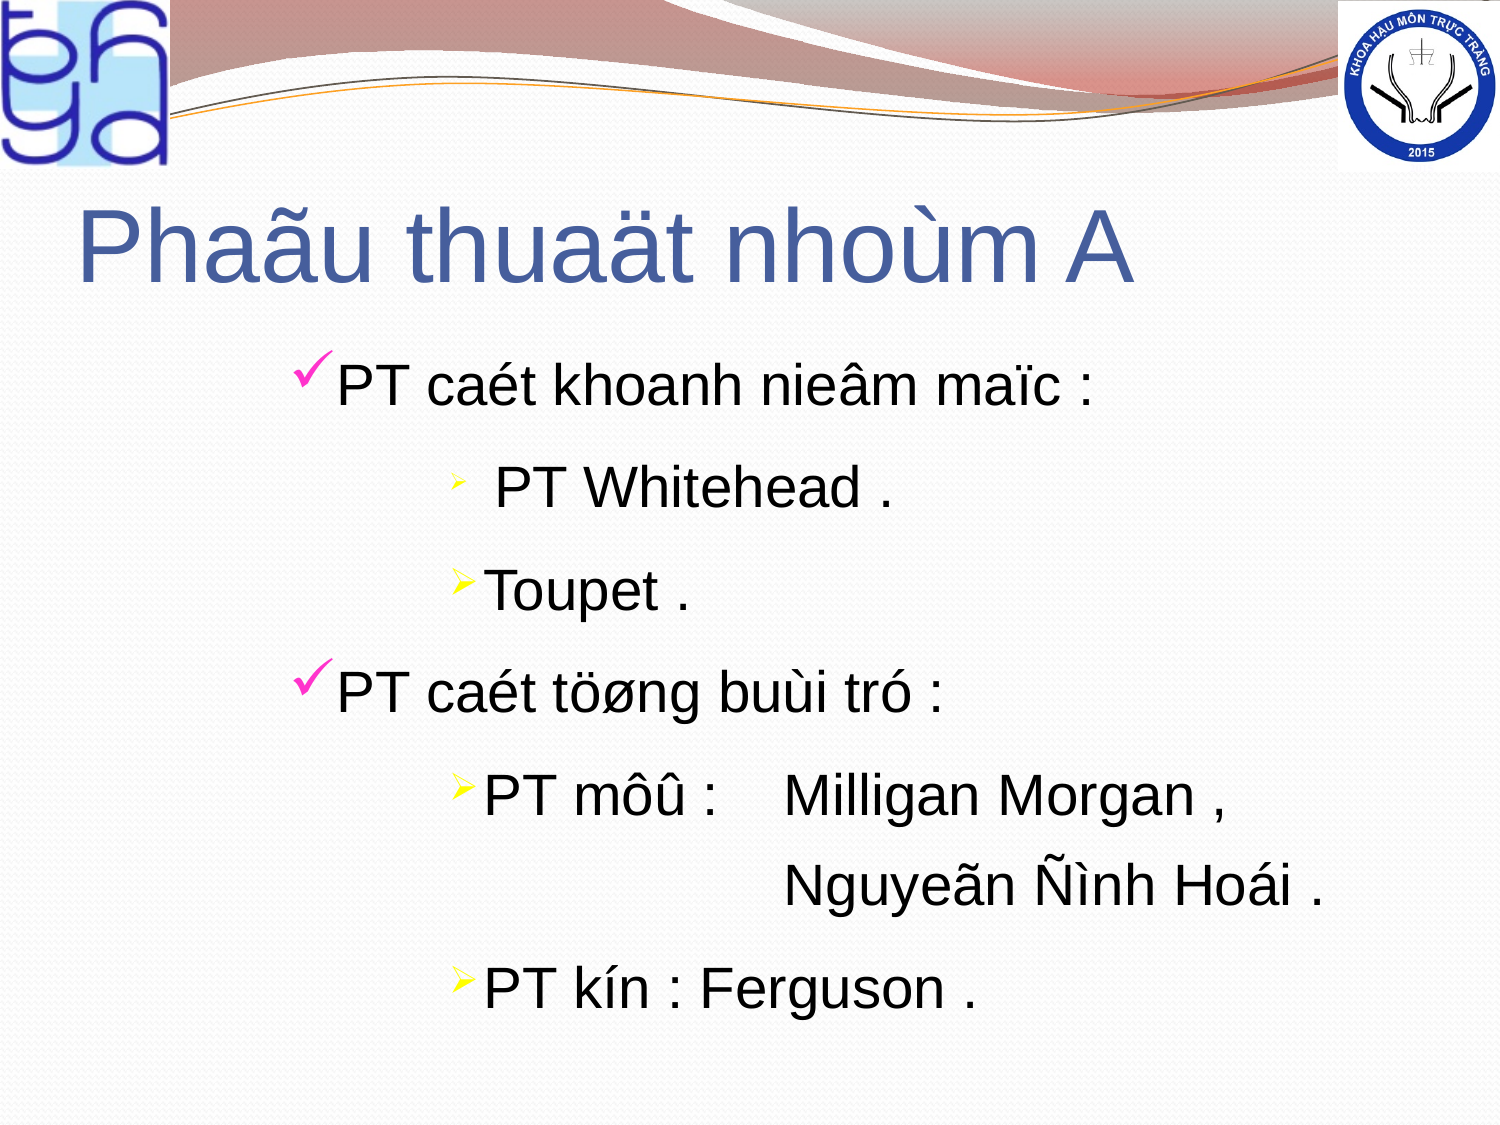

# Phaãu thuaät nhoùm A
PT caét khoanh nieâm maïc :
 PT Whitehead .
Toupet .
PT caét töøng buùi tró :
PT môû : 	Milligan Morgan , 			Nguyeãn Ñình Hoái .
PT kín : Ferguson .